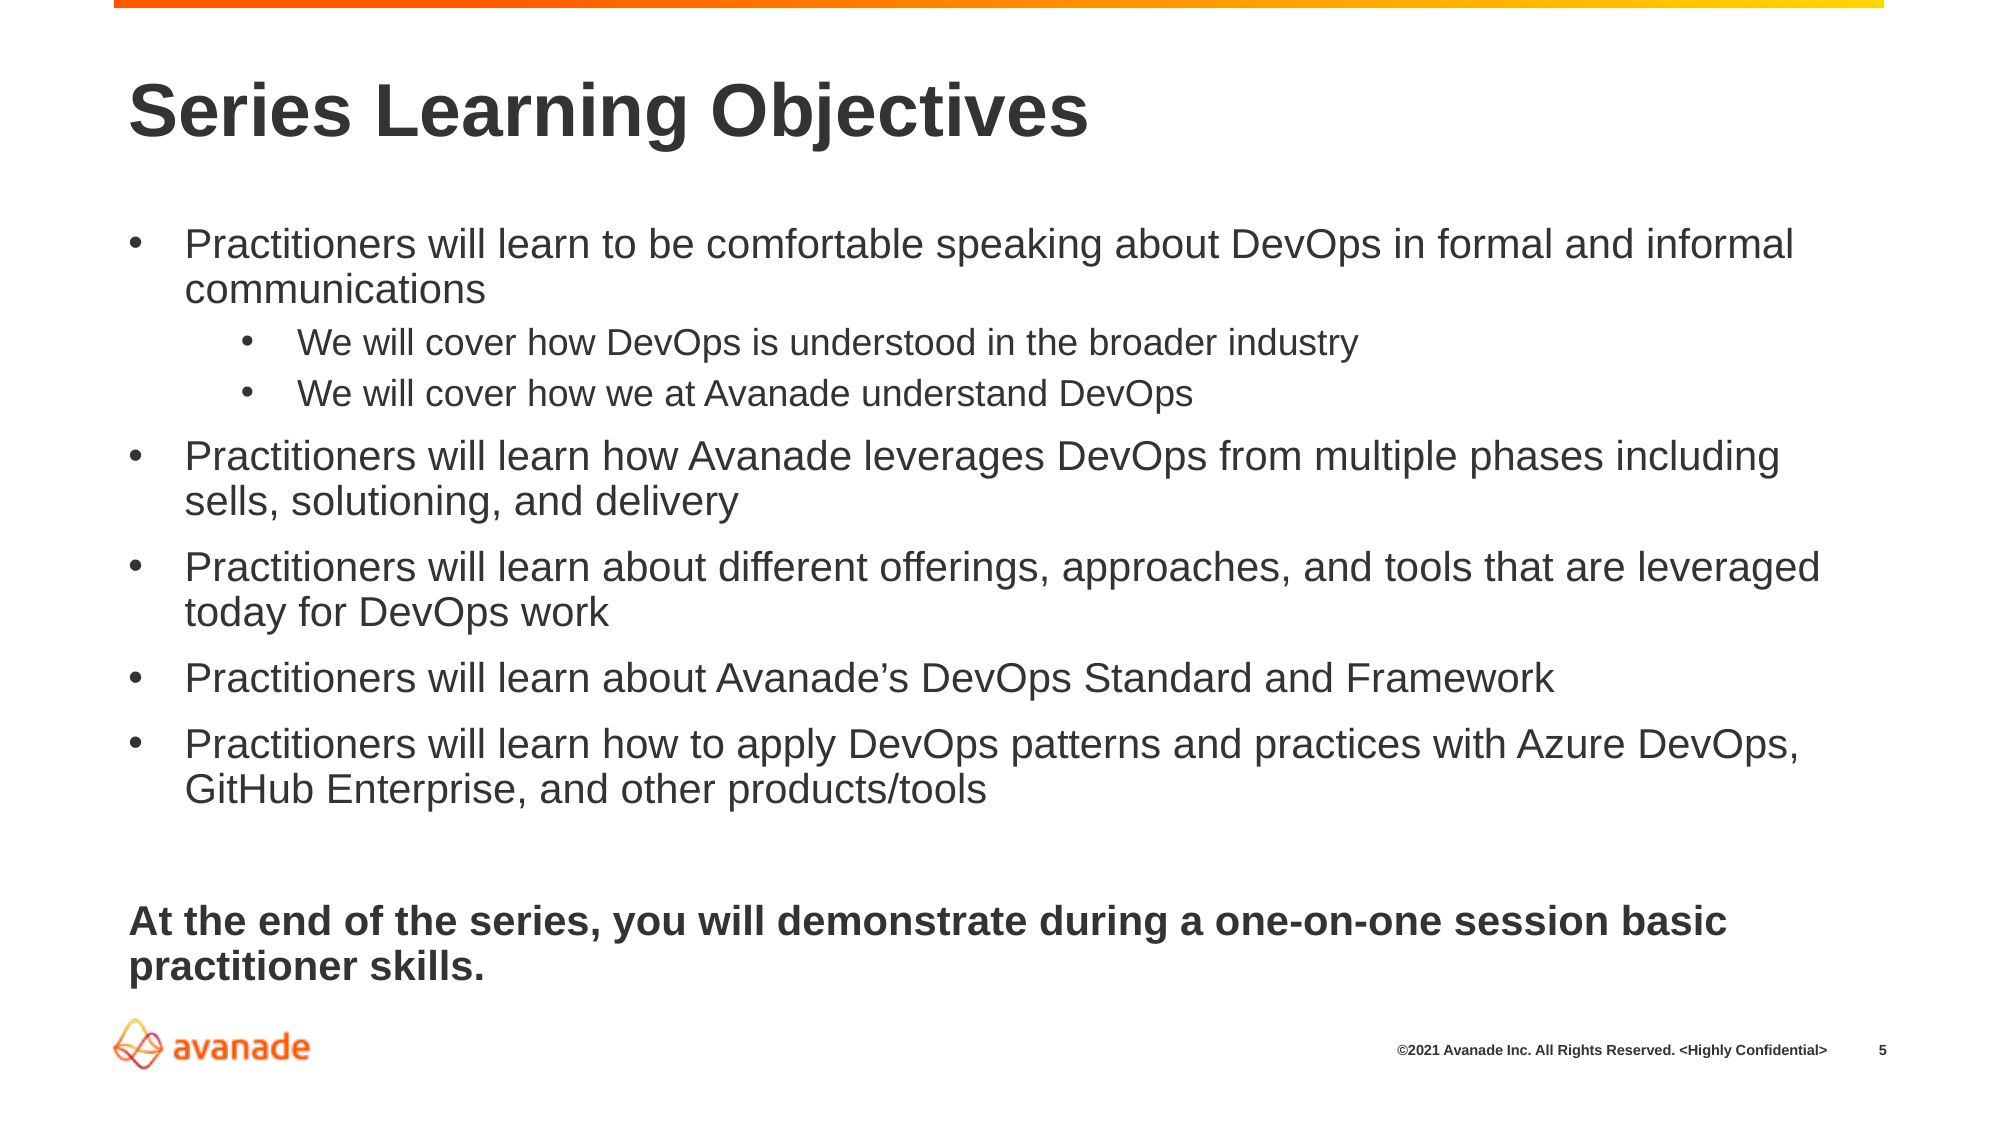

# Series Learning Objectives
Practitioners will learn to be comfortable speaking about DevOps in formal and informal communications
We will cover how DevOps is understood in the broader industry
We will cover how we at Avanade understand DevOps
Practitioners will learn how Avanade leverages DevOps from multiple phases including sells, solutioning, and delivery
Practitioners will learn about different offerings, approaches, and tools that are leveraged today for DevOps work
Practitioners will learn about Avanade’s DevOps Standard and Framework
Practitioners will learn how to apply DevOps patterns and practices with Azure DevOps, GitHub Enterprise, and other products/tools

At the end of the series, you will demonstrate during a one-on-one session basic practitioner skills.